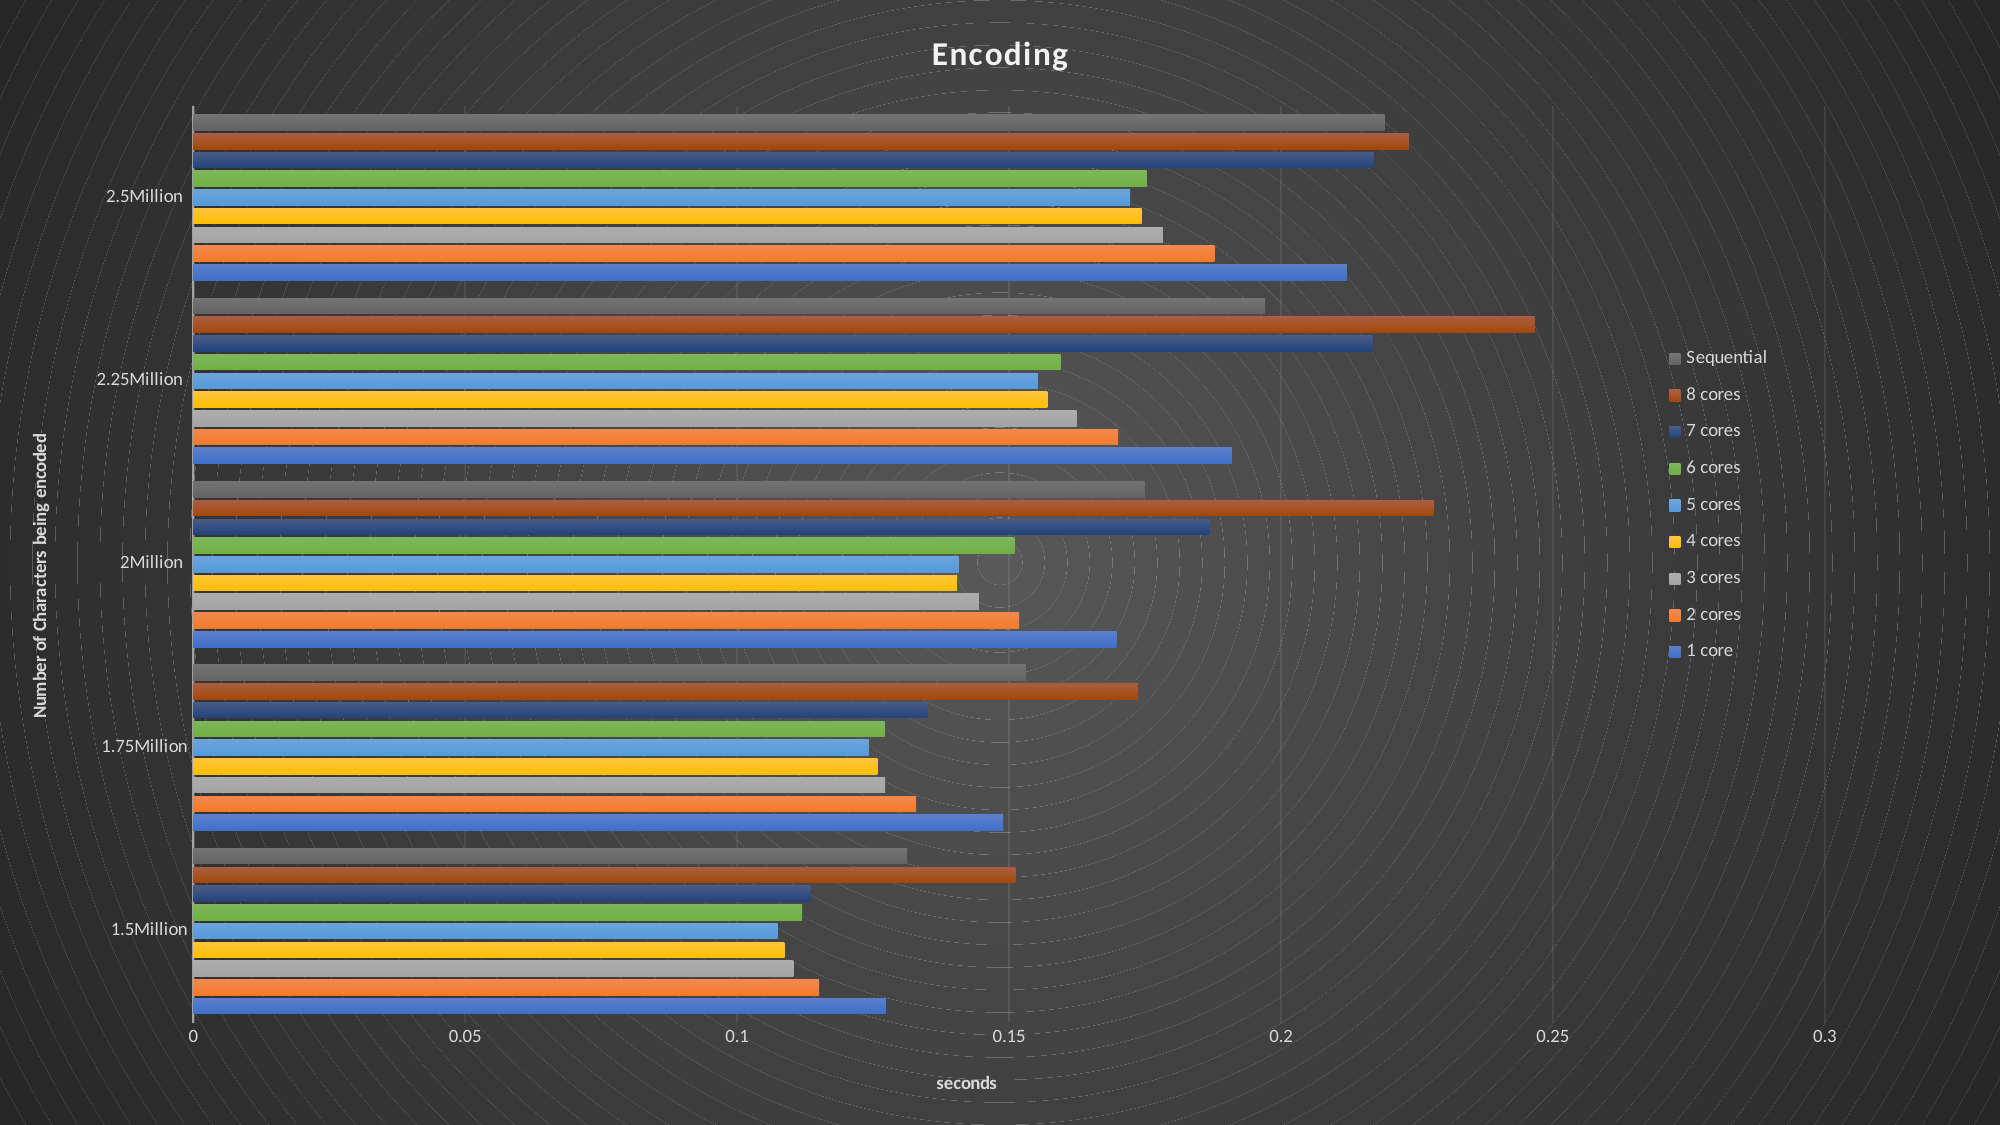

### Chart: Encoding

| Category | 1 core | 2 cores | 3 cores | 4 cores | 5 cores | 6 cores | 7 cores | 8 cores | Sequential |
|---|---|---|---|---|---|---|---|---|---|
| 1.5Million | 0.12734033333333333 | 0.11506566666666666 | 0.11032433333333334 | 0.10868533333333334 | 0.10746533333333334 | 0.11193166666666667 | 0.11345300000000001 | 0.15117500000000003 | 0.13126833333333335 |
| 1.75Million | 0.14890033333333333 | 0.13289966666666667 | 0.12719833333333333 | 0.12576266666666666 | 0.12417833333333334 | 0.1271 | 0.13499533333333333 | 0.17366633333333334 | 0.153066 |
| 2Million  | 0.1698046666666667 | 0.151869 | 0.14442866666666668 | 0.14042833333333332 | 0.14071966666666666 | 0.15100333333333335 | 0.18694633333333333 | 0.22800433333333334 | 0.17497966666666667 |
| 2.25Million  | 0.19098433333333334 | 0.17006366666666664 | 0.16244366666666665 | 0.15703833333333334 | 0.155305 | 0.15941966666666665 | 0.21691033333333332 | 0.2467 | 0.19710066666666667 |
| 2.5Million  | 0.21211833333333333 | 0.187739 | 0.1782876666666667 | 0.17439533333333332 | 0.17224533333333333 | 0.17529499999999998 | 0.21700266666666668 | 0.22349833333333335 | 0.21899933333333332 |